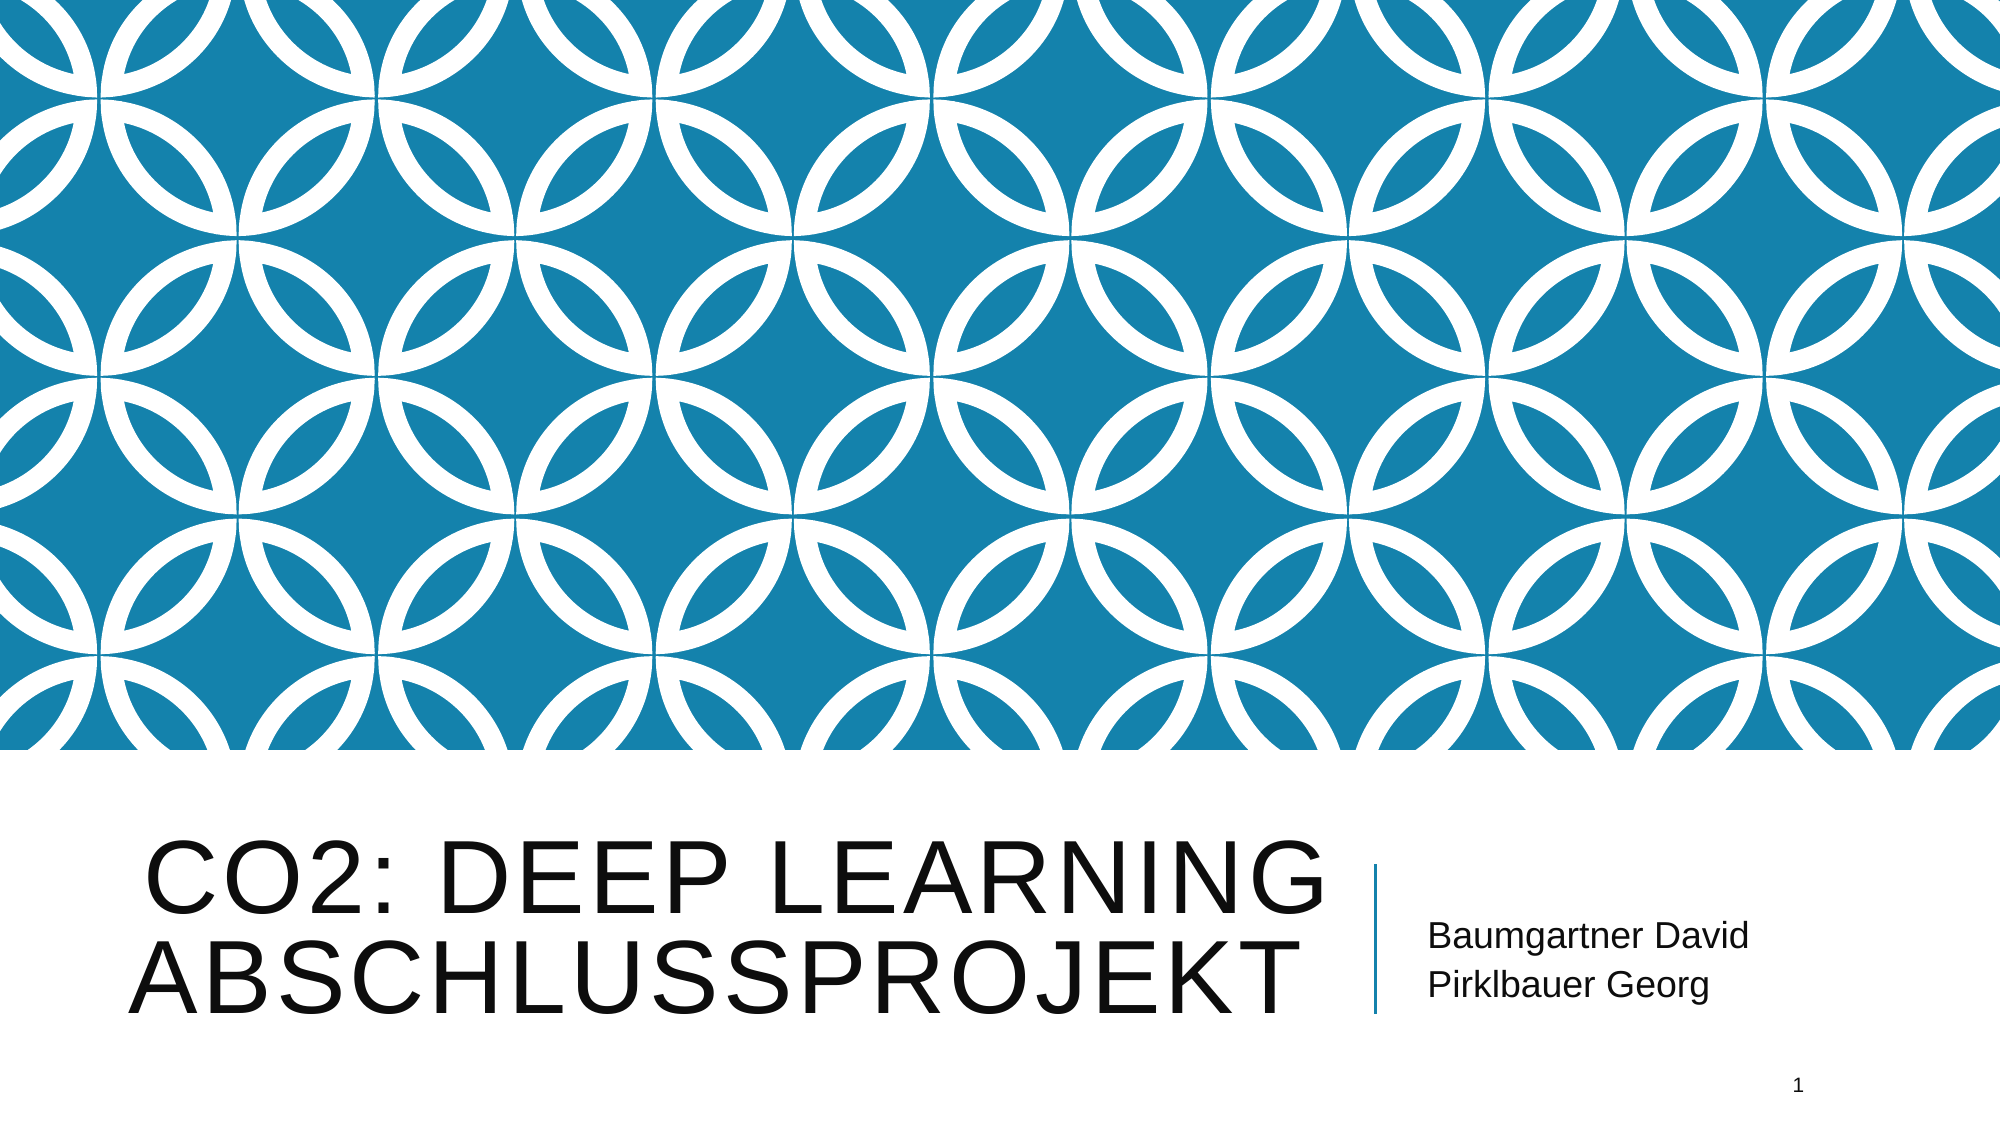

# CO2: Deep Learning AbschlussProjekt

Baumgartner David
Pirklbauer Georg
1